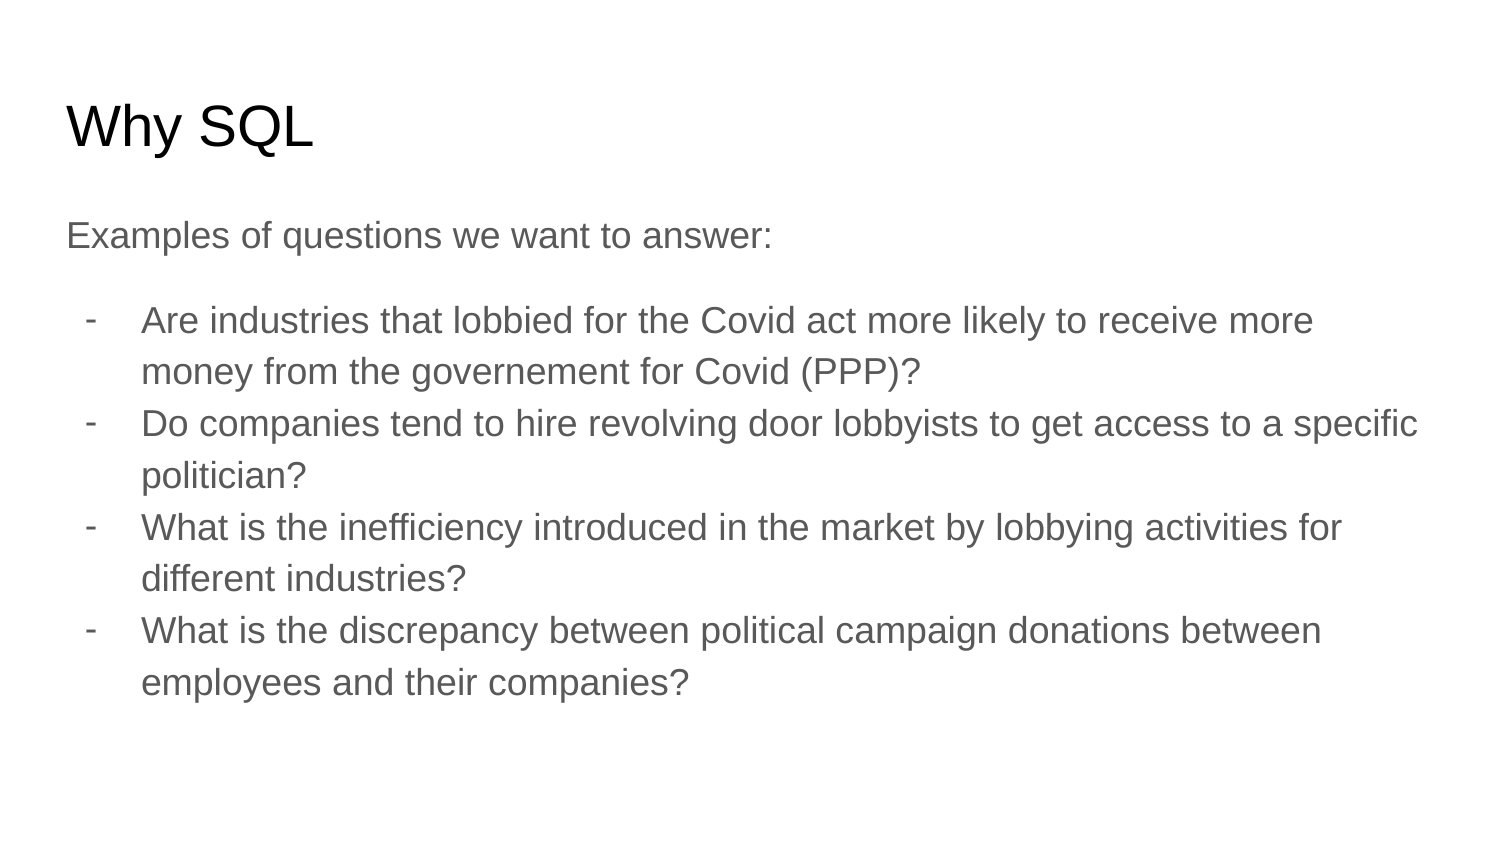

# Why SQL
Examples of questions we want to answer:
Are industries that lobbied for the Covid act more likely to receive more money from the governement for Covid (PPP)?
Do companies tend to hire revolving door lobbyists to get access to a specific politician?
What is the inefficiency introduced in the market by lobbying activities for different industries?
What is the discrepancy between political campaign donations between employees and their companies?